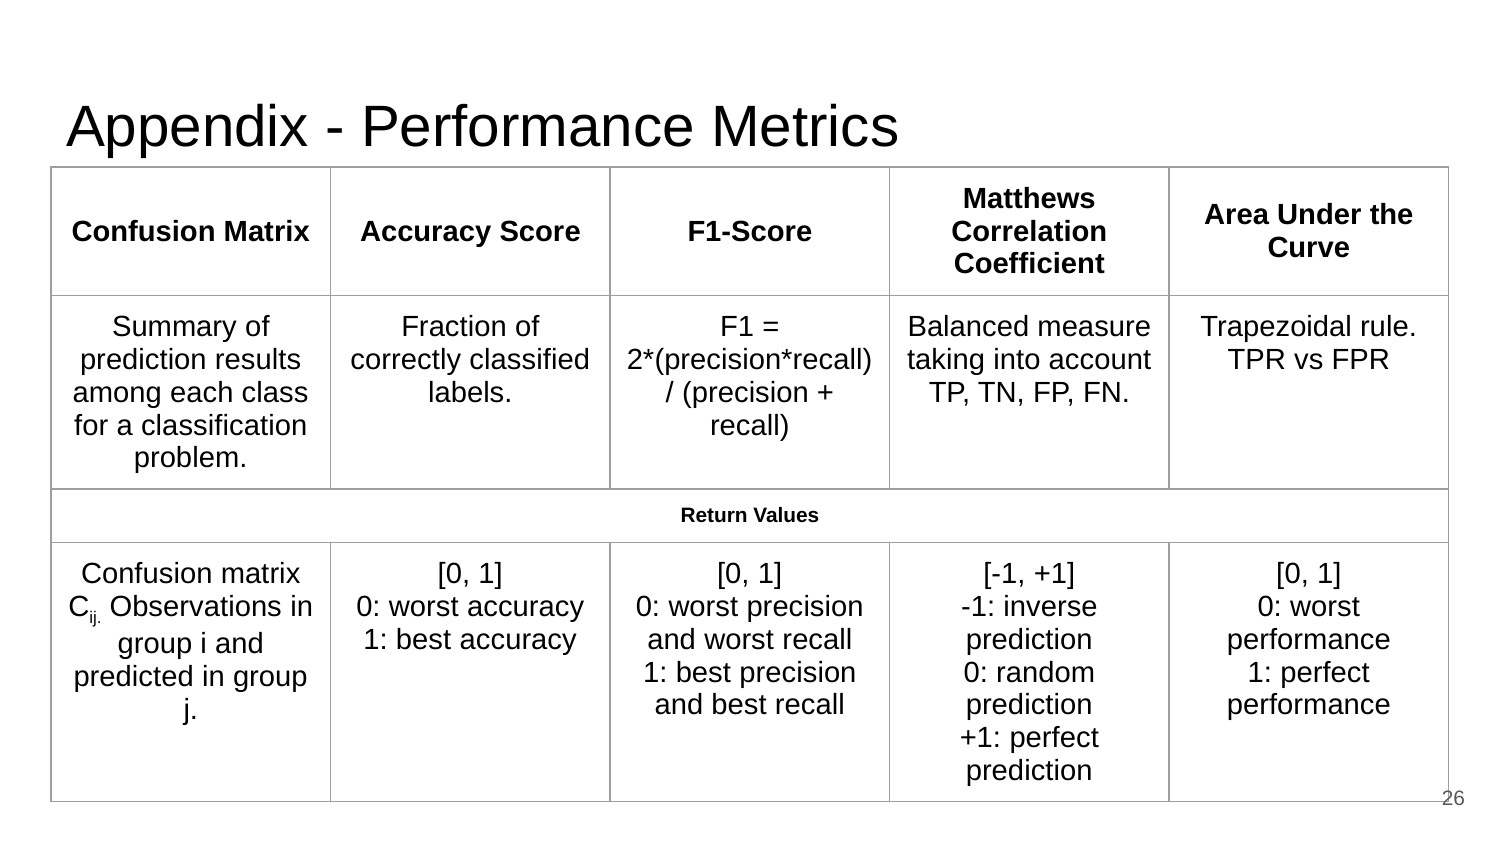

# Appendix - Performance Metrics
| Confusion Matrix | Accuracy Score | F1-Score | Matthews Correlation Coefficient | Area Under the Curve |
| --- | --- | --- | --- | --- |
| Summary of prediction results among each class for a classification problem. | Fraction of correctly classified labels. | F1 = 2\*(precision\*recall) / (precision + recall) | Balanced measure taking into account TP, TN, FP, FN. | Trapezoidal rule. TPR vs FPR |
| Return Values |  |  |  |  |
| Confusion matrix Cij. Observations in group i and predicted in group j. | [0, 1] 0: worst accuracy 1: best accuracy | [0, 1] 0: worst precision and worst recall 1: best precision and best recall | [-1, +1] -1: inverse prediction 0: random prediction +1: perfect prediction | [0, 1] 0: worst performance 1: perfect performance |
26